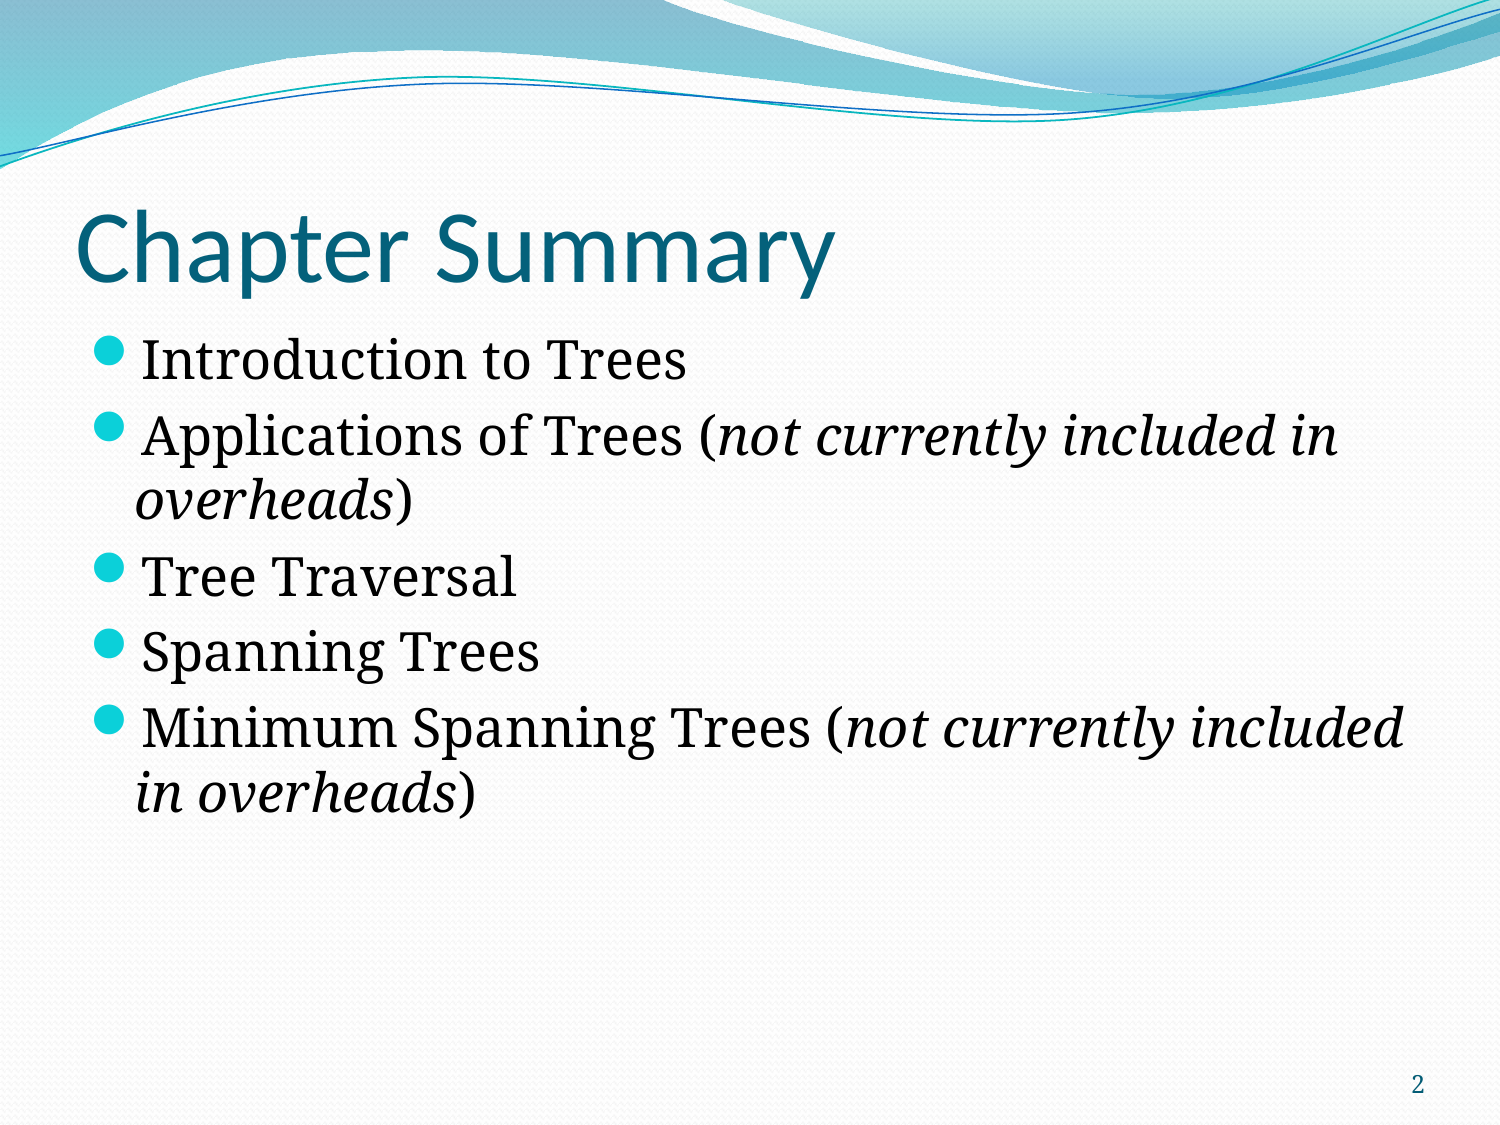

# Chapter Summary
Introduction to Trees
Applications of Trees (not currently included in overheads)
Tree Traversal
Spanning Trees
Minimum Spanning Trees (not currently included in overheads)

2